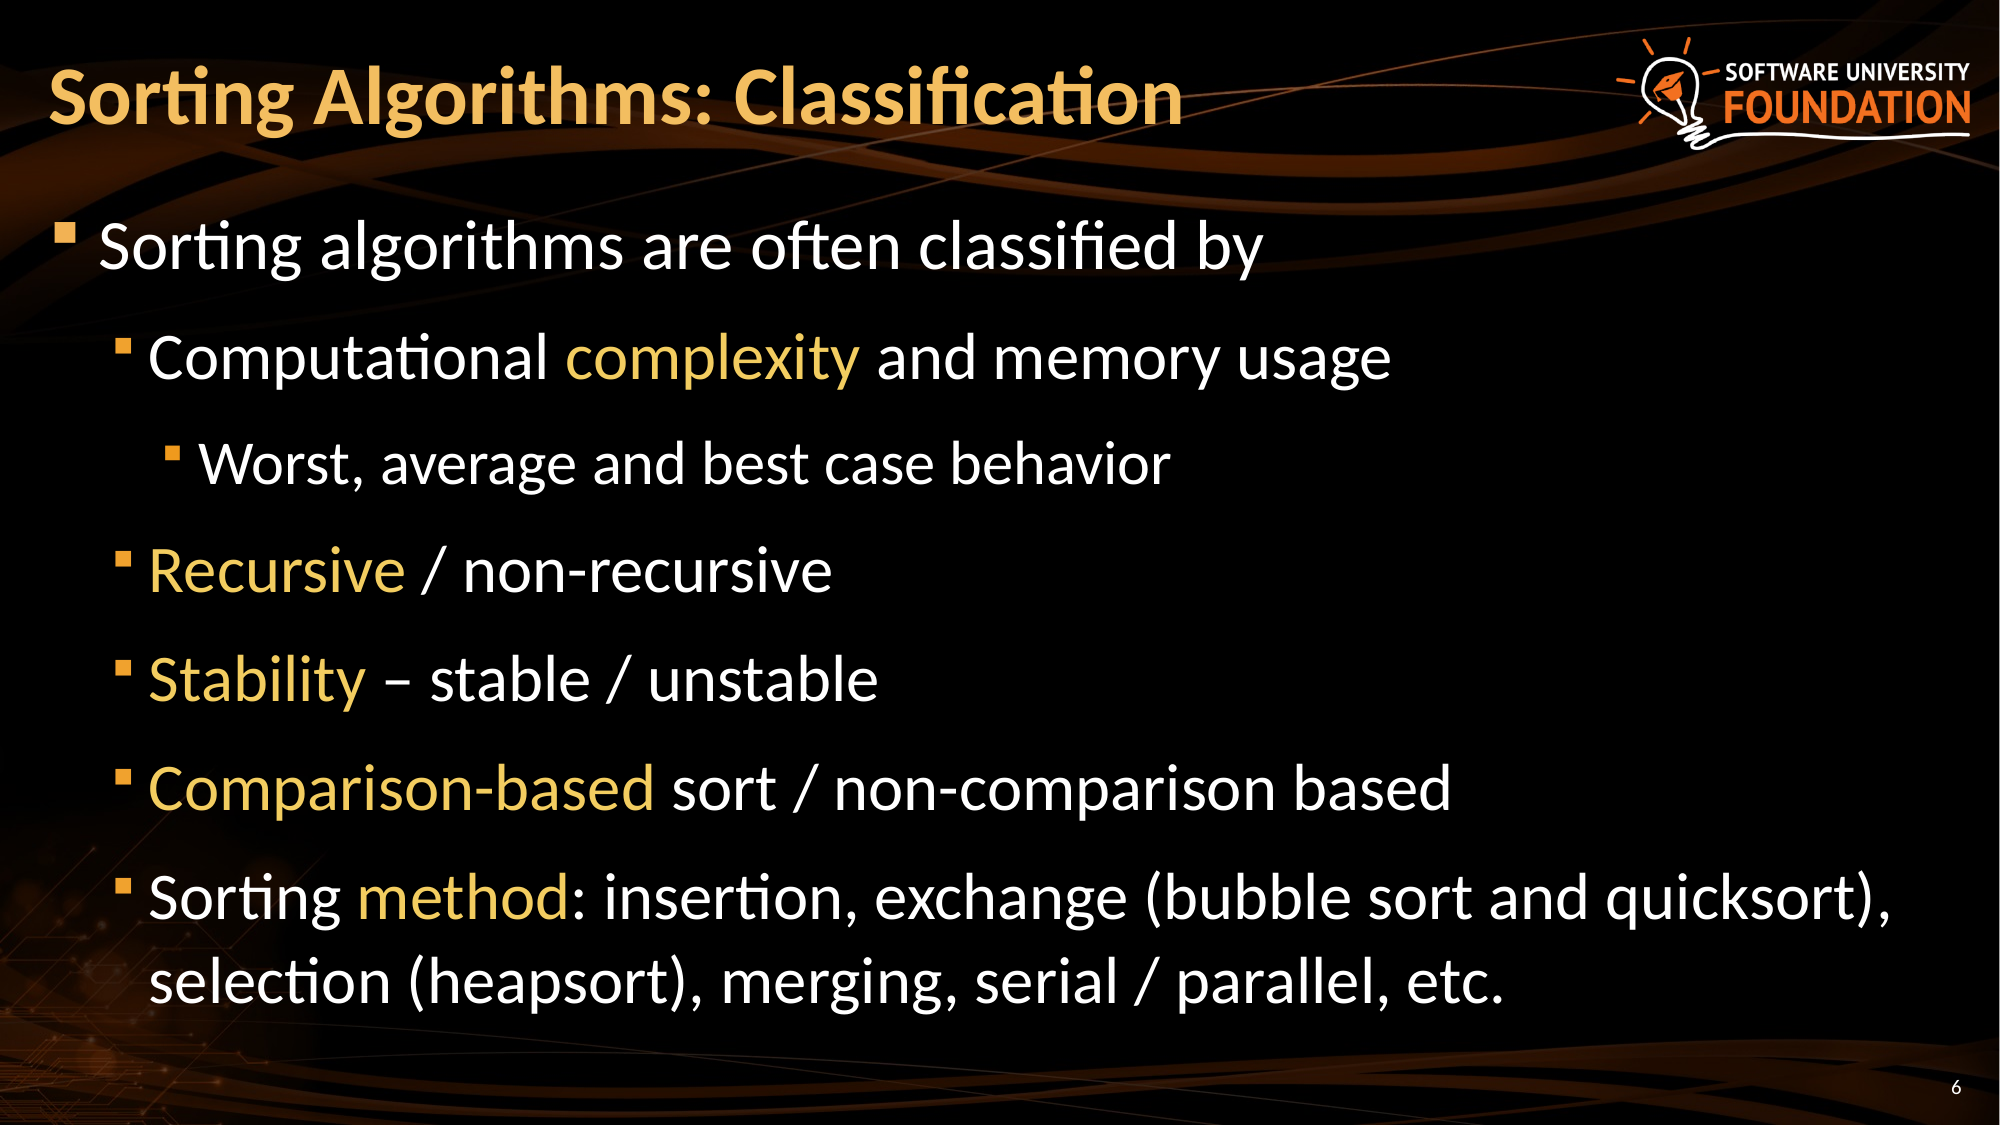

# Sorting Algorithms: Classification
Sorting algorithms are often classified by
Computational complexity and memory usage
Worst, average and best case behavior
Recursive / non-recursive
Stability – stable / unstable
Comparison-based sort / non-comparison based
Sorting method: insertion, exchange (bubble sort and quicksort), selection (heapsort), merging, serial / parallel, etc.
6